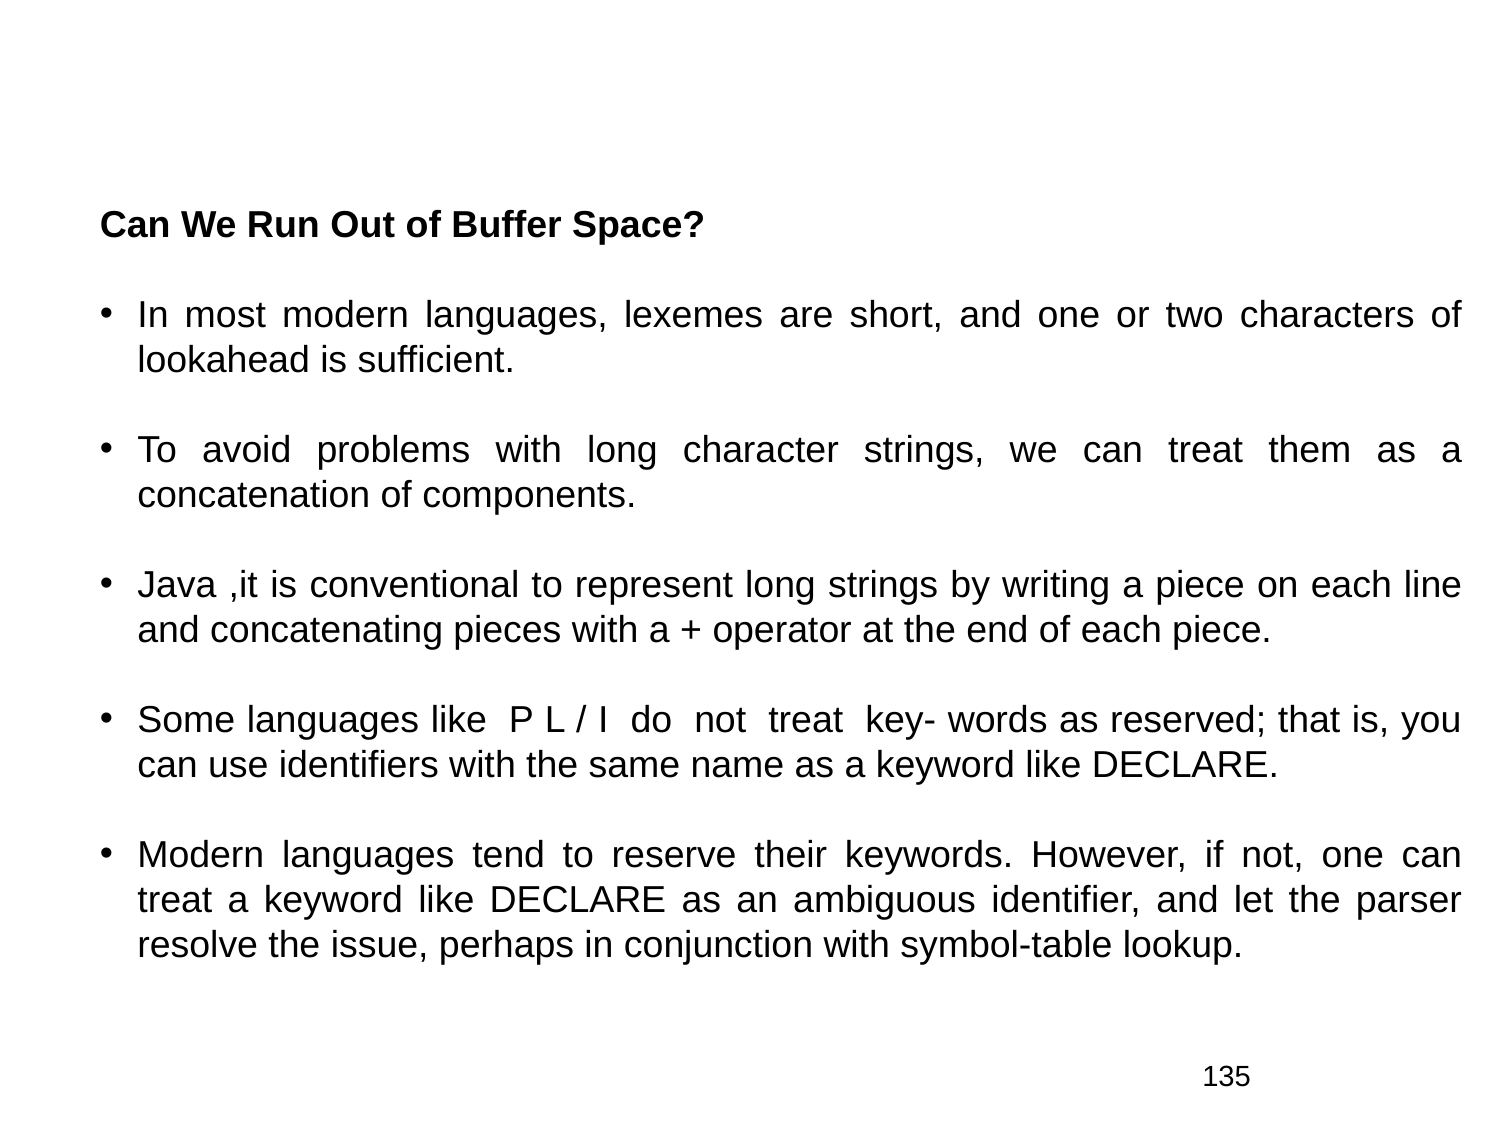

Can We Run Out of Buffer Space?

In most modern languages, lexemes are short, and one or two characters of lookahead is sufficient.

To avoid problems with long character strings, we can treat them as a concatenation of components.

Java ,it is conventional to represent long strings by writing a piece on each line and concatenating pieces with a + operator at the end of each piece.

Some languages like  P L / I  do  not  treat  key- words as reserved; that is, you can use identifiers with the same name as a keyword like DECLARE.

Modern languages tend to reserve their keywords. However, if not, one can treat a keyword like DECLARE as an ambiguous identifier, and let the parser resolve the issue, perhaps in conjunction with symbol-table lookup.

135